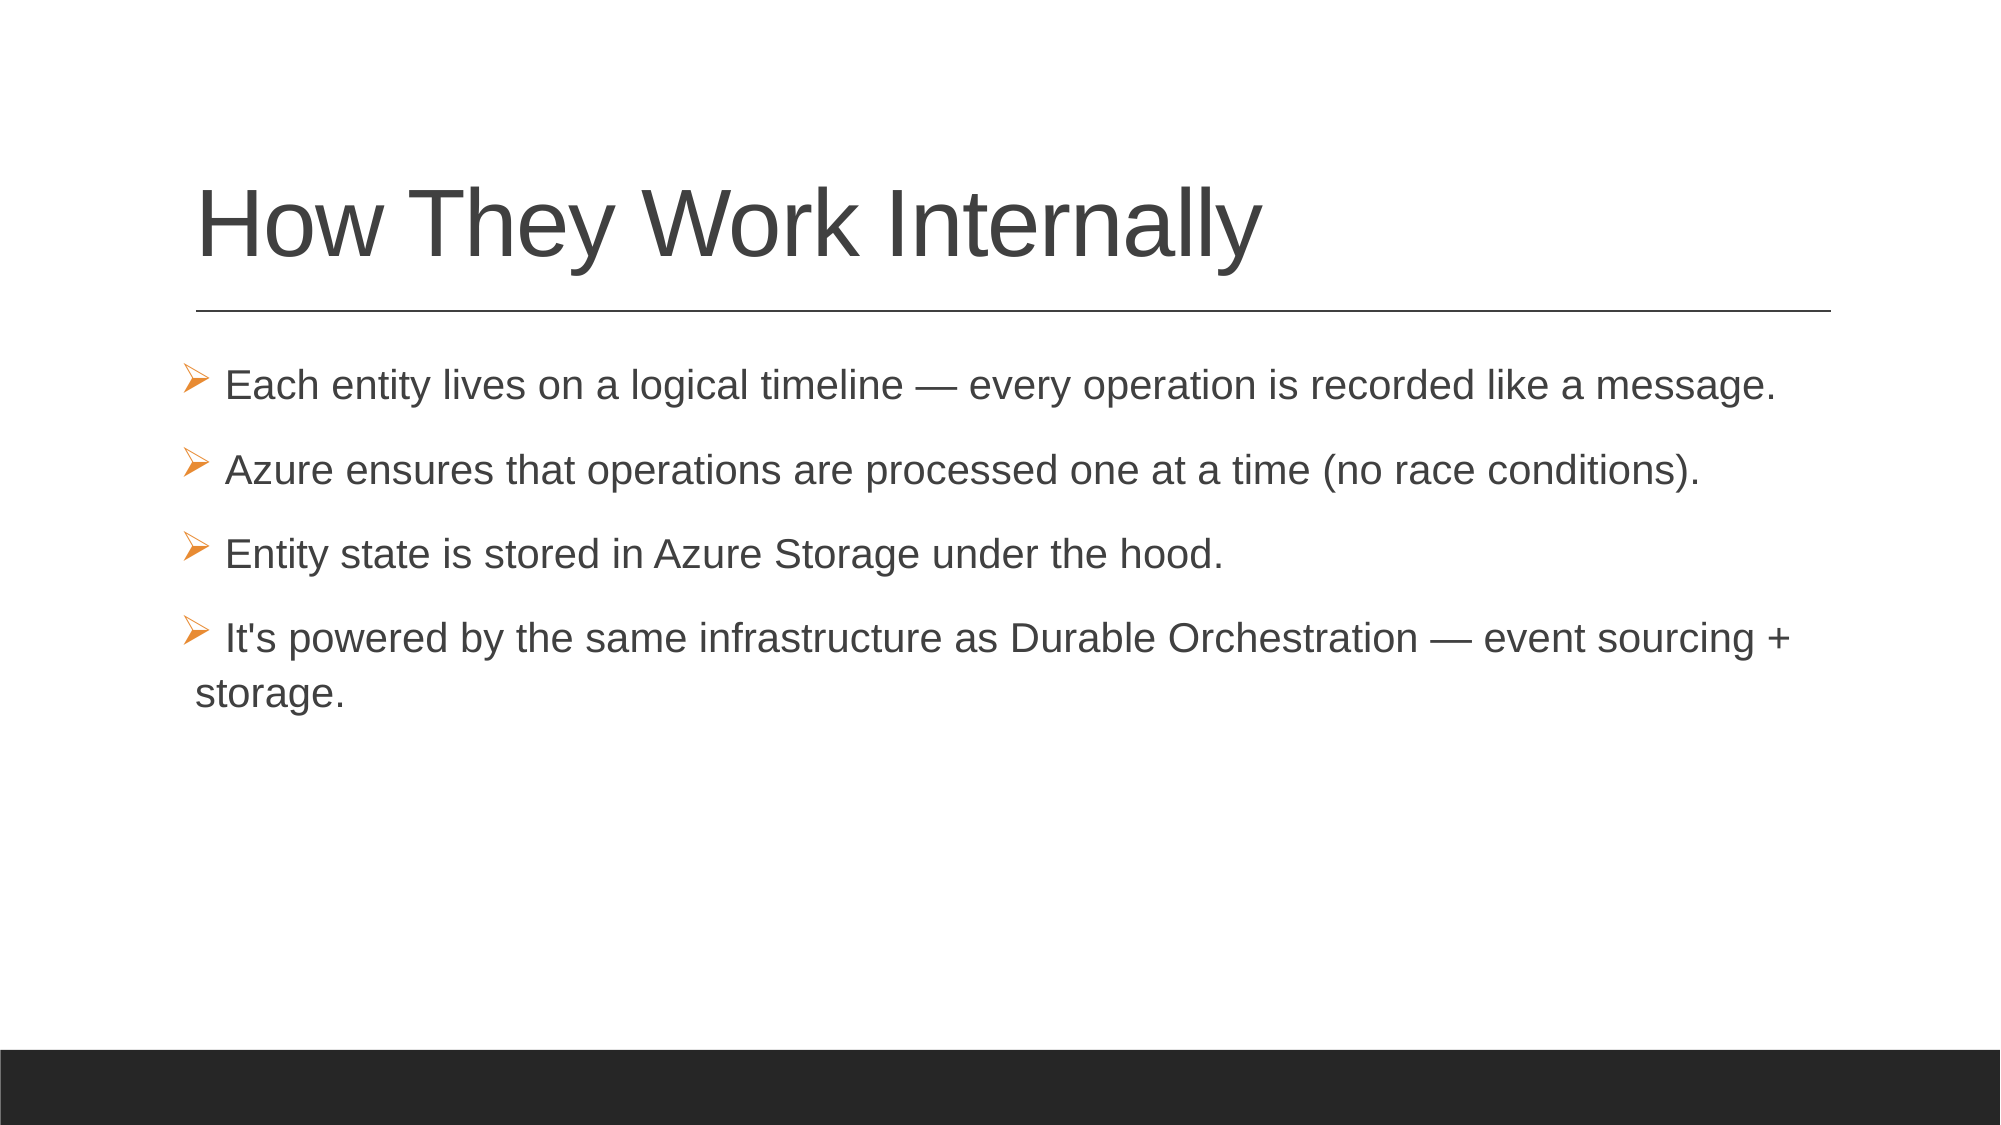

# How They Work Internally
 Each entity lives on a logical timeline — every operation is recorded like a message.
 Azure ensures that operations are processed one at a time (no race conditions).
 Entity state is stored in Azure Storage under the hood.
 It's powered by the same infrastructure as Durable Orchestration — event sourcing + storage.